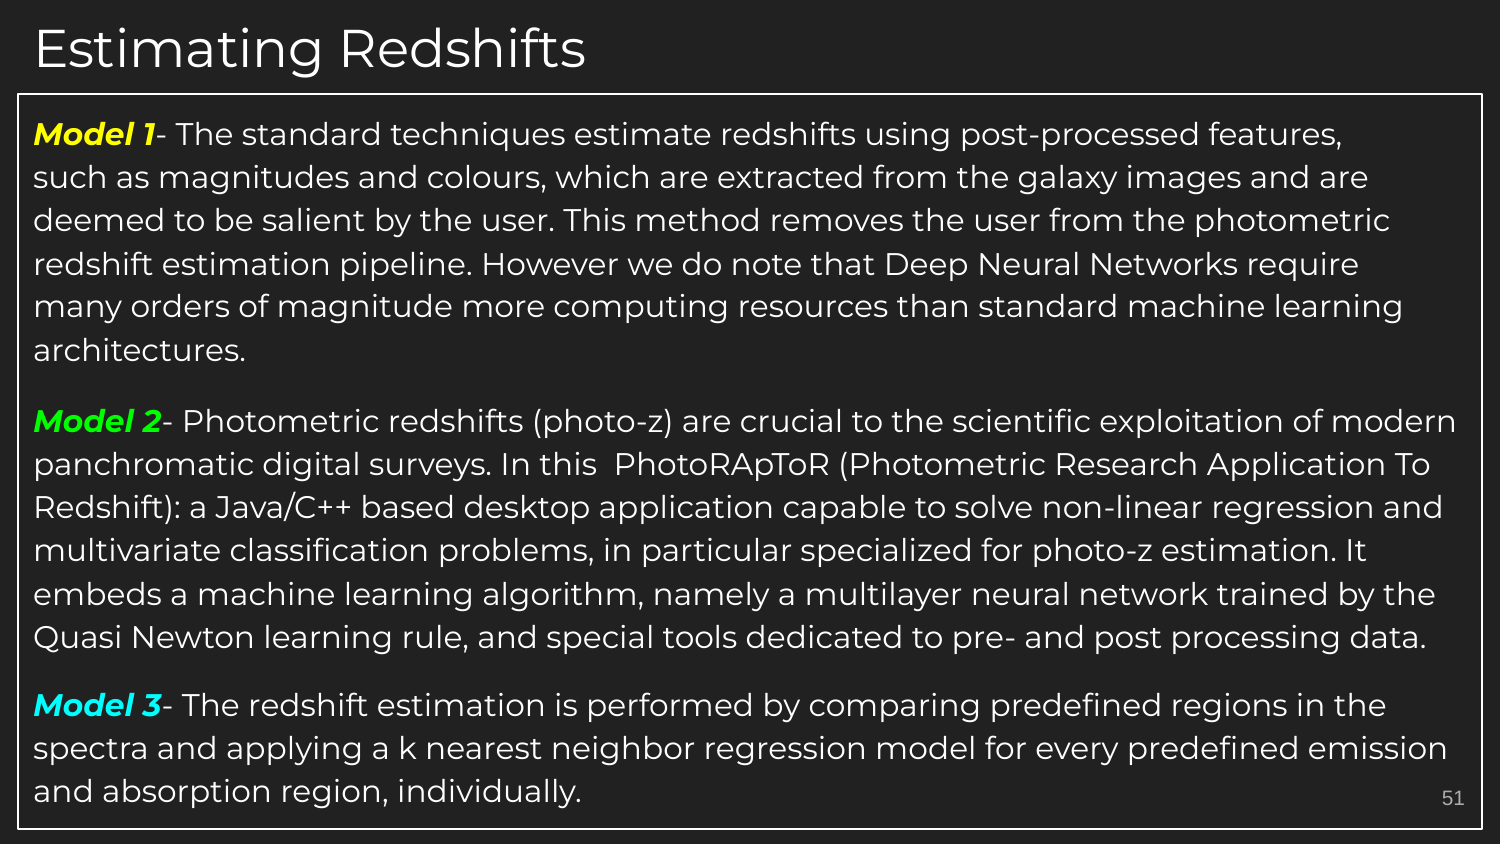

# Estimating Redshifts

Model 1- The standard techniques estimate redshifts using post-processed features, such as magnitudes and colours, which are extracted from the galaxy images and are deemed to be salient by the user. This method removes the user from the photometric redshift estimation pipeline. However we do note that Deep Neural Networks require many orders of magnitude more computing resources than standard machine learning architectures.

Model 2- Photometric redshifts (photo-z) are crucial to the scientific exploitation of modern panchromatic digital surveys. In this  PhotoRApToR (Photometric Research Application To Redshift): a Java/C++ based desktop application capable to solve non-linear regression and multivariate classification problems, in particular specialized for photo-z estimation. It embeds a machine learning algorithm, namely a multilayer neural network trained by the Quasi Newton learning rule, and special tools dedicated to pre- and post processing data.
Model 3- The redshift estimation is performed by comparing predefined regions in the spectra and applying a k nearest neighbor regression model for every predefined emission and absorption region, individually.
51